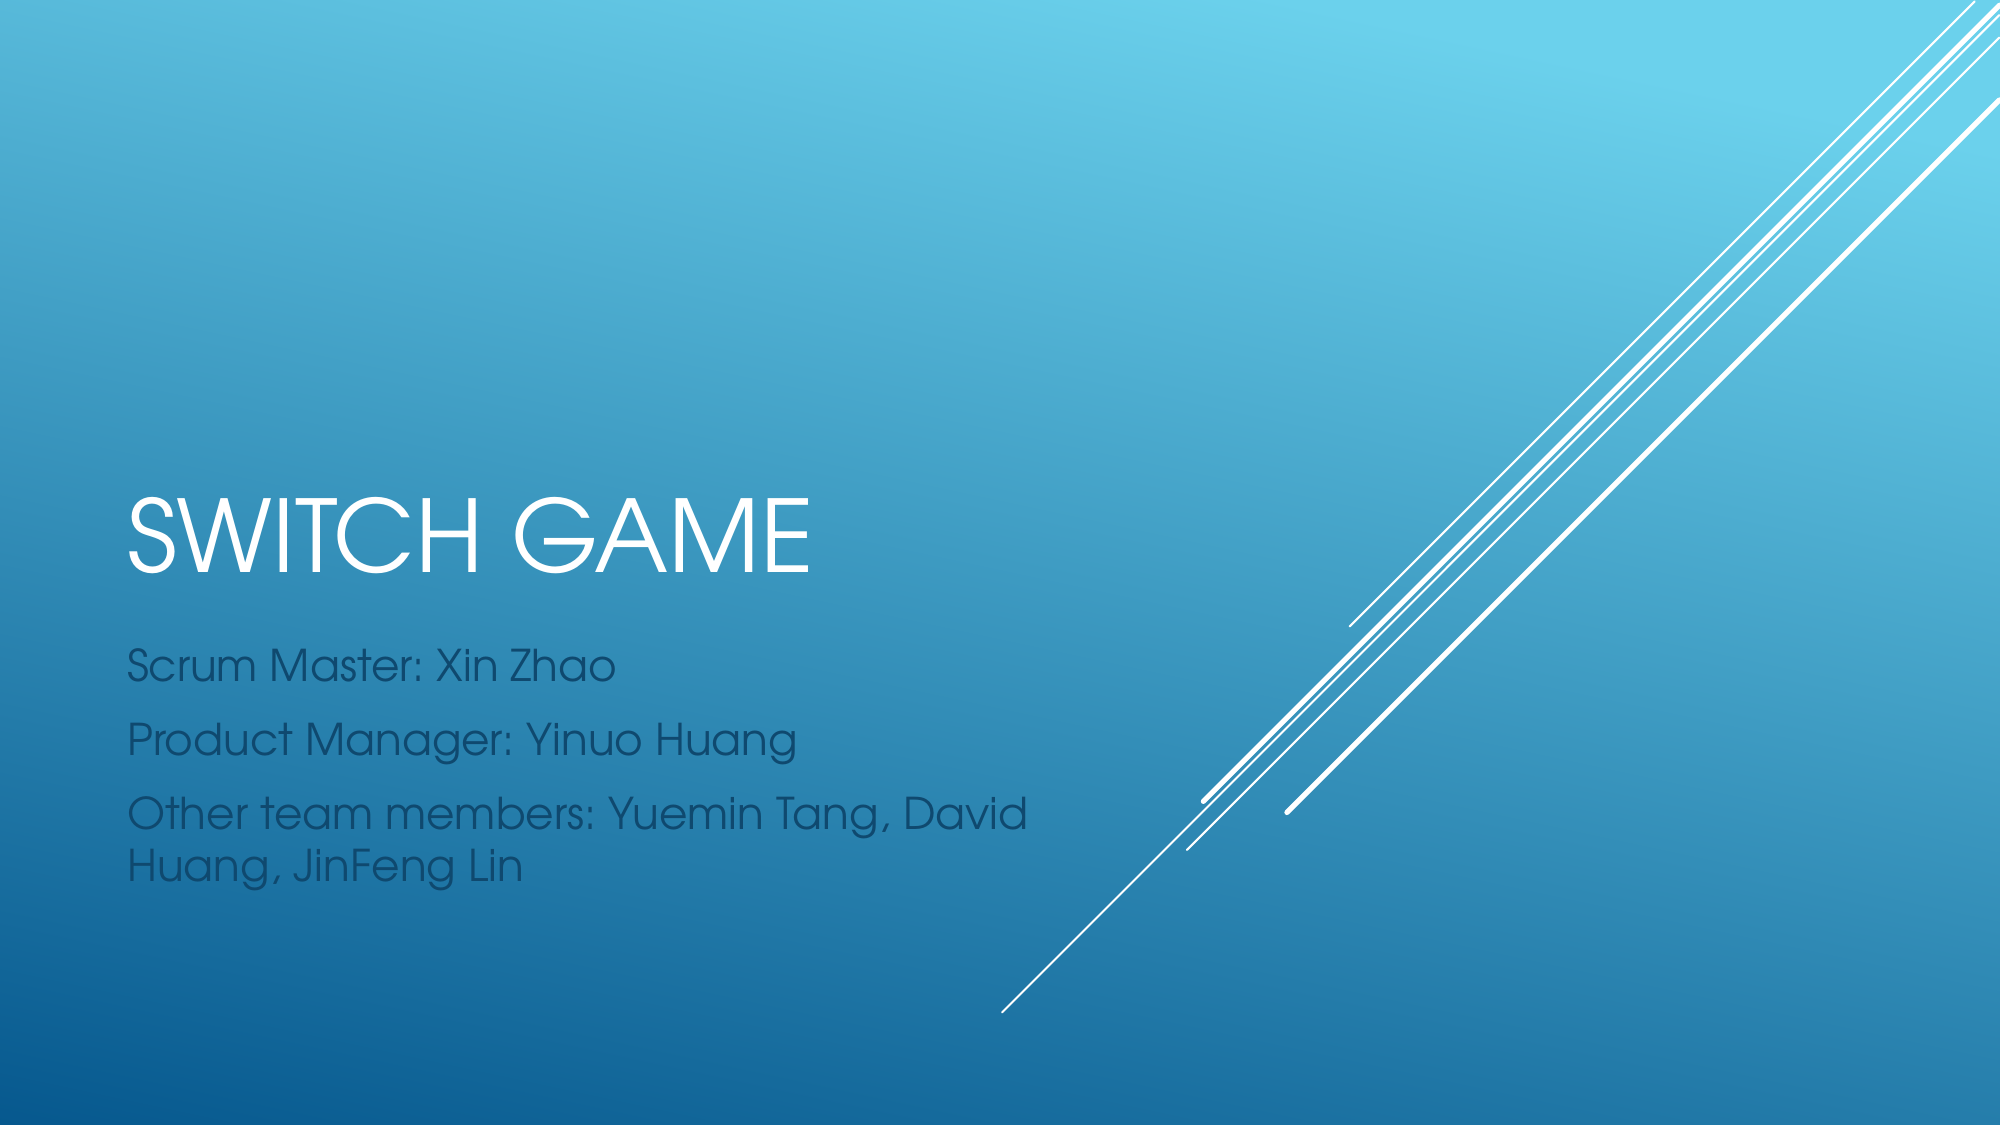

# Switch game
Scrum Master: Xin Zhao
Product Manager: Yinuo Huang
Other team members: Yuemin Tang, David Huang, JinFeng Lin